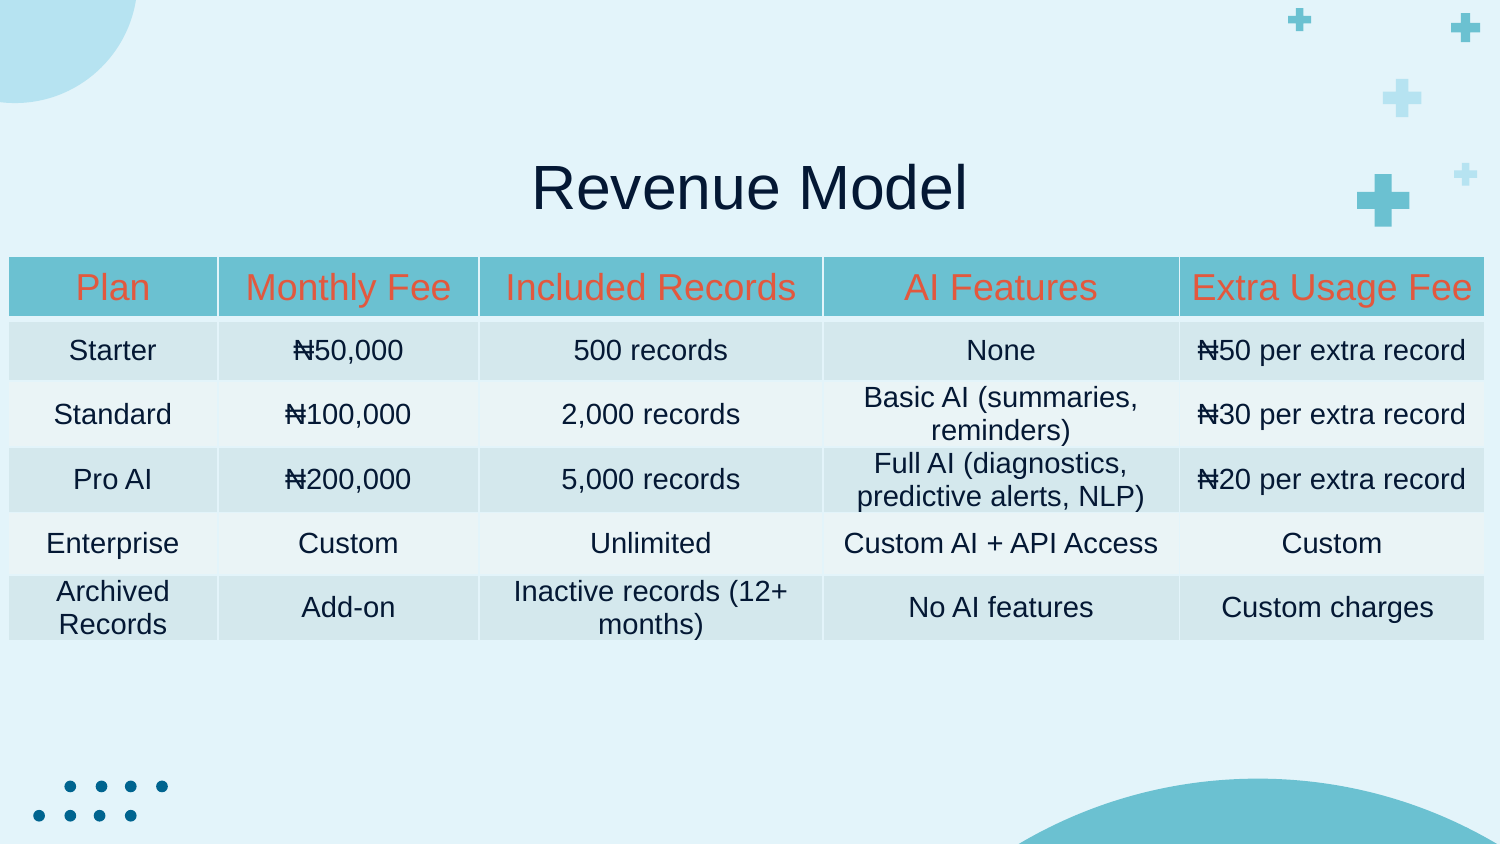

# Revenue Model
| Plan | Monthly Fee | Included Records | AI Features | Extra Usage Fee |
| --- | --- | --- | --- | --- |
| Starter | ₦50,000 | 500 records | None | ₦50 per extra record |
| Standard | ₦100,000 | 2,000 records | Basic AI (summaries, reminders) | ₦30 per extra record |
| Pro AI | ₦200,000 | 5,000 records | Full AI (diagnostics, predictive alerts, NLP) | ₦20 per extra record |
| Enterprise | Custom | Unlimited | Custom AI + API Access | Custom |
| Archived Records | Add-on | Inactive records (12+ months) | No AI features | Custom charges |